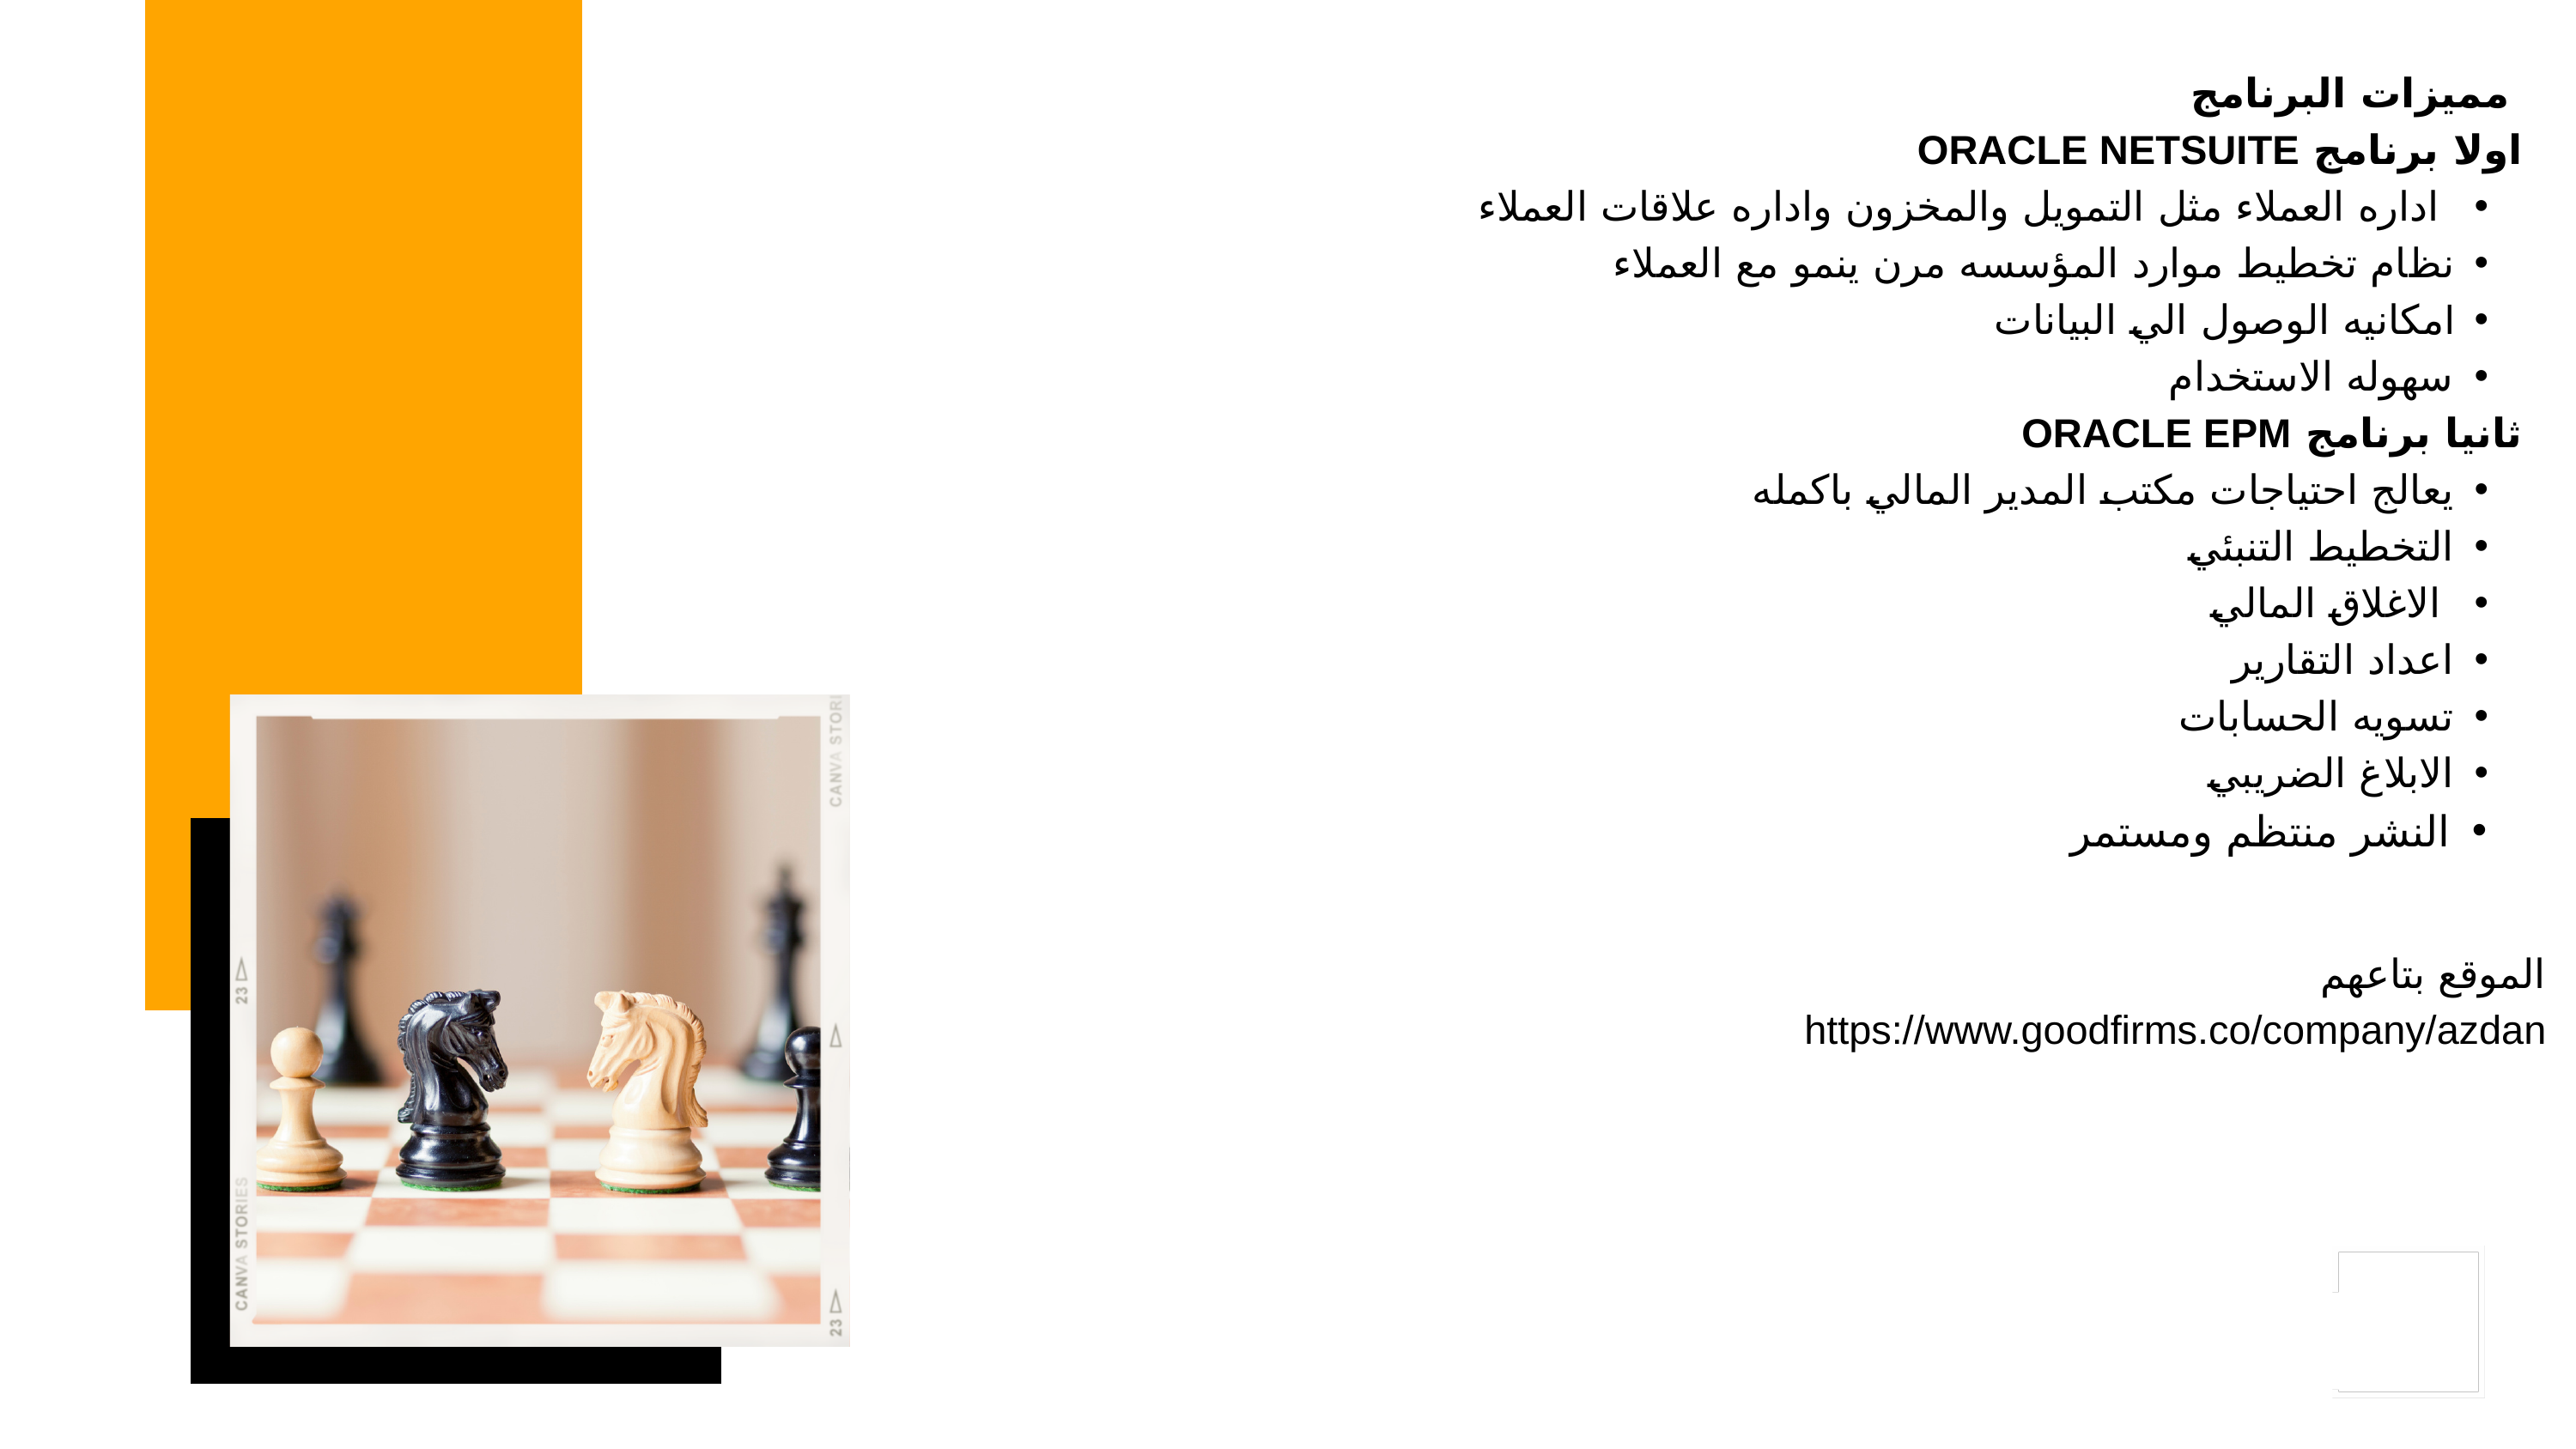

مميزات البرنامج
اولا برنامج ORACLE NETSUITE
 اداره العملاء مثل التمويل والمخزون واداره علاقات العملاء
نظام تخطيط موارد المؤسسه مرن ينمو مع العملاء
lمكانيه الوصول الي البيانات
سهوله الاستخدام
ثانيا برنامج ORACLE EPM
يعالج احتياجات مكتب المدير المالي باكمله
التخطيط التنبئي
 الاغلاق المالي
اعداد التقارير
تسويه الحسابات
الابلاغ الضريبي
النشر منتظم ومستمر

الموقع بتاعهم
https://www.goodfirms.co/company/azdan